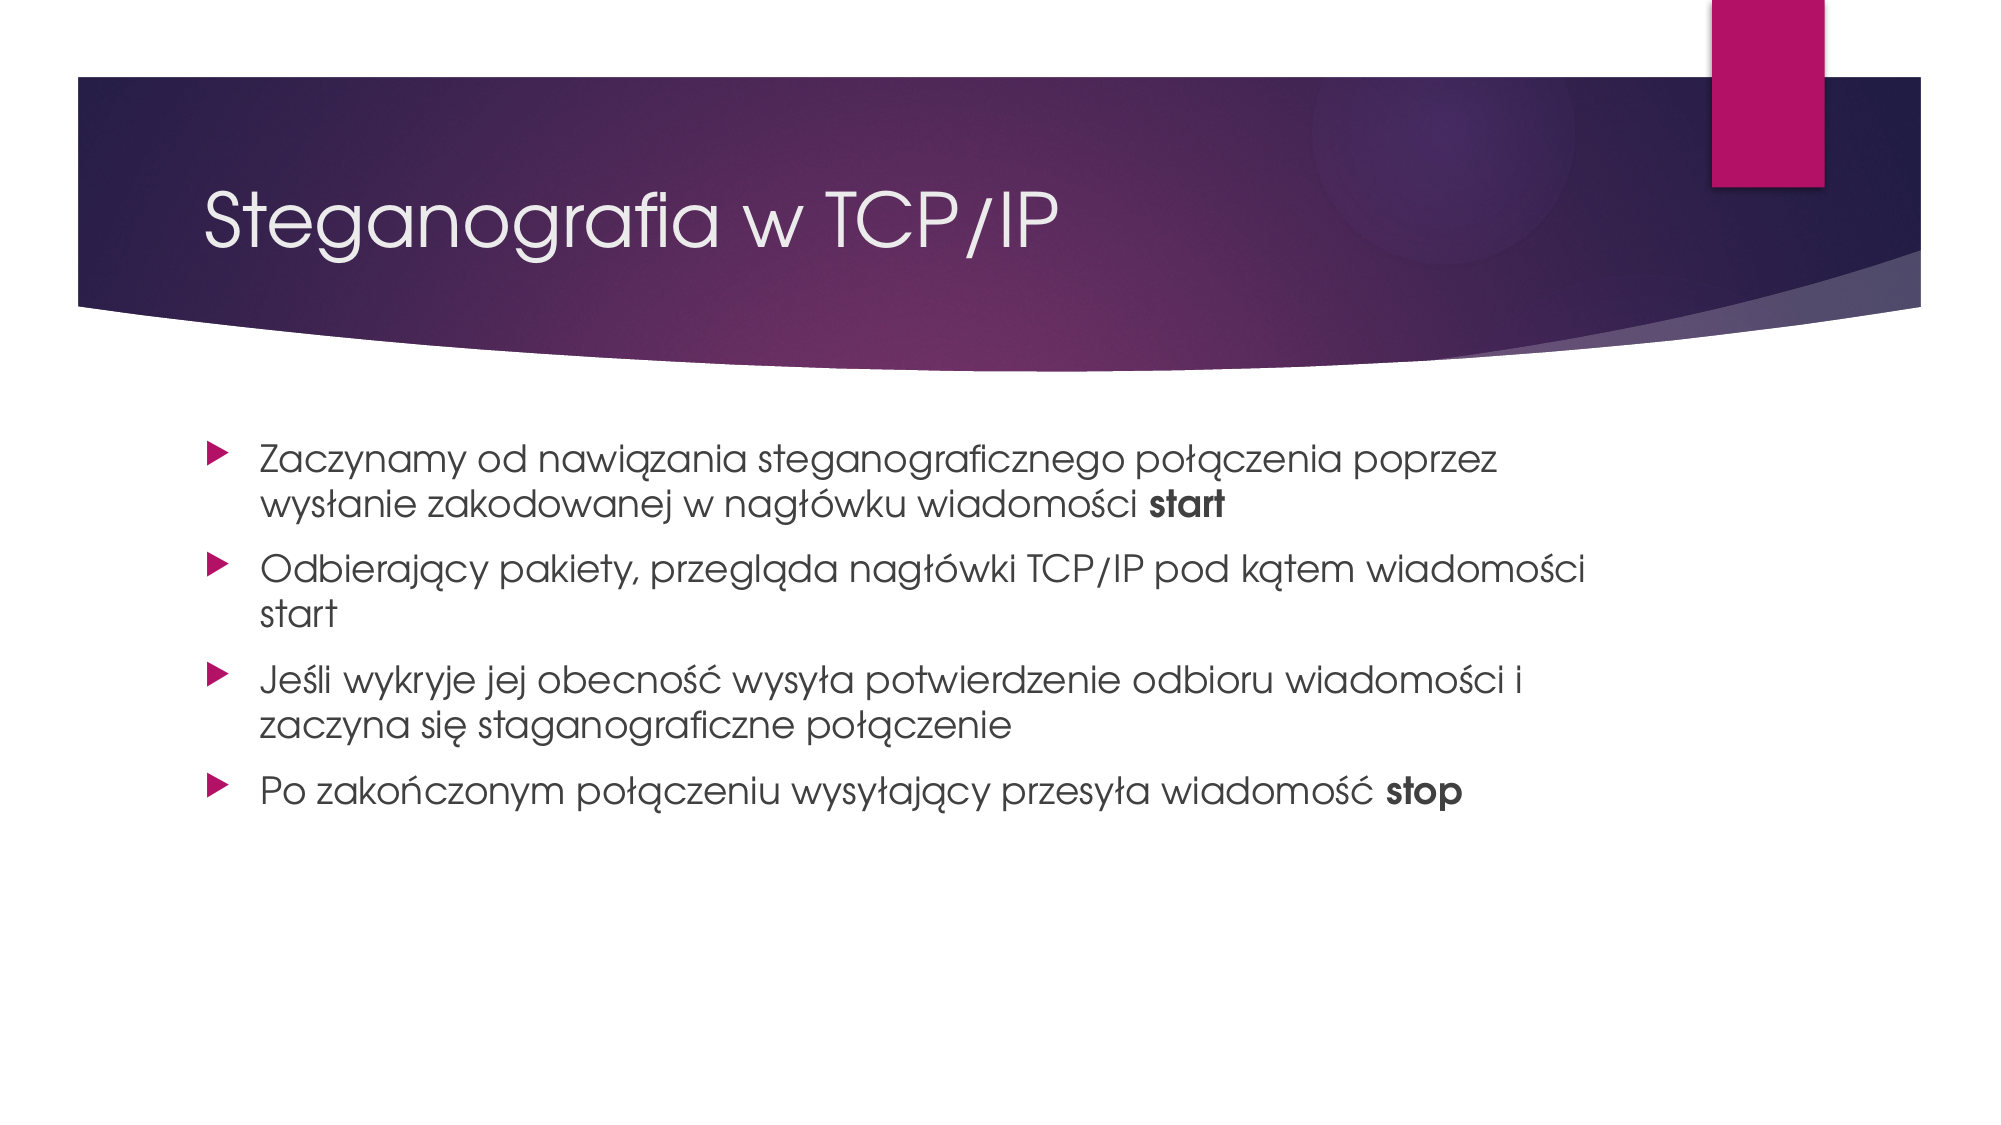

# Steganografia w TCP/IP
Zaczynamy od nawiązania steganograficznego połączenia poprzez wysłanie zakodowanej w nagłówku wiadomości start
Odbierający pakiety, przegląda nagłówki TCP/IP pod kątem wiadomości start
Jeśli wykryje jej obecność wysyła potwierdzenie odbioru wiadomości i zaczyna się staganograficzne połączenie
Po zakończonym połączeniu wysyłający przesyła wiadomość stop